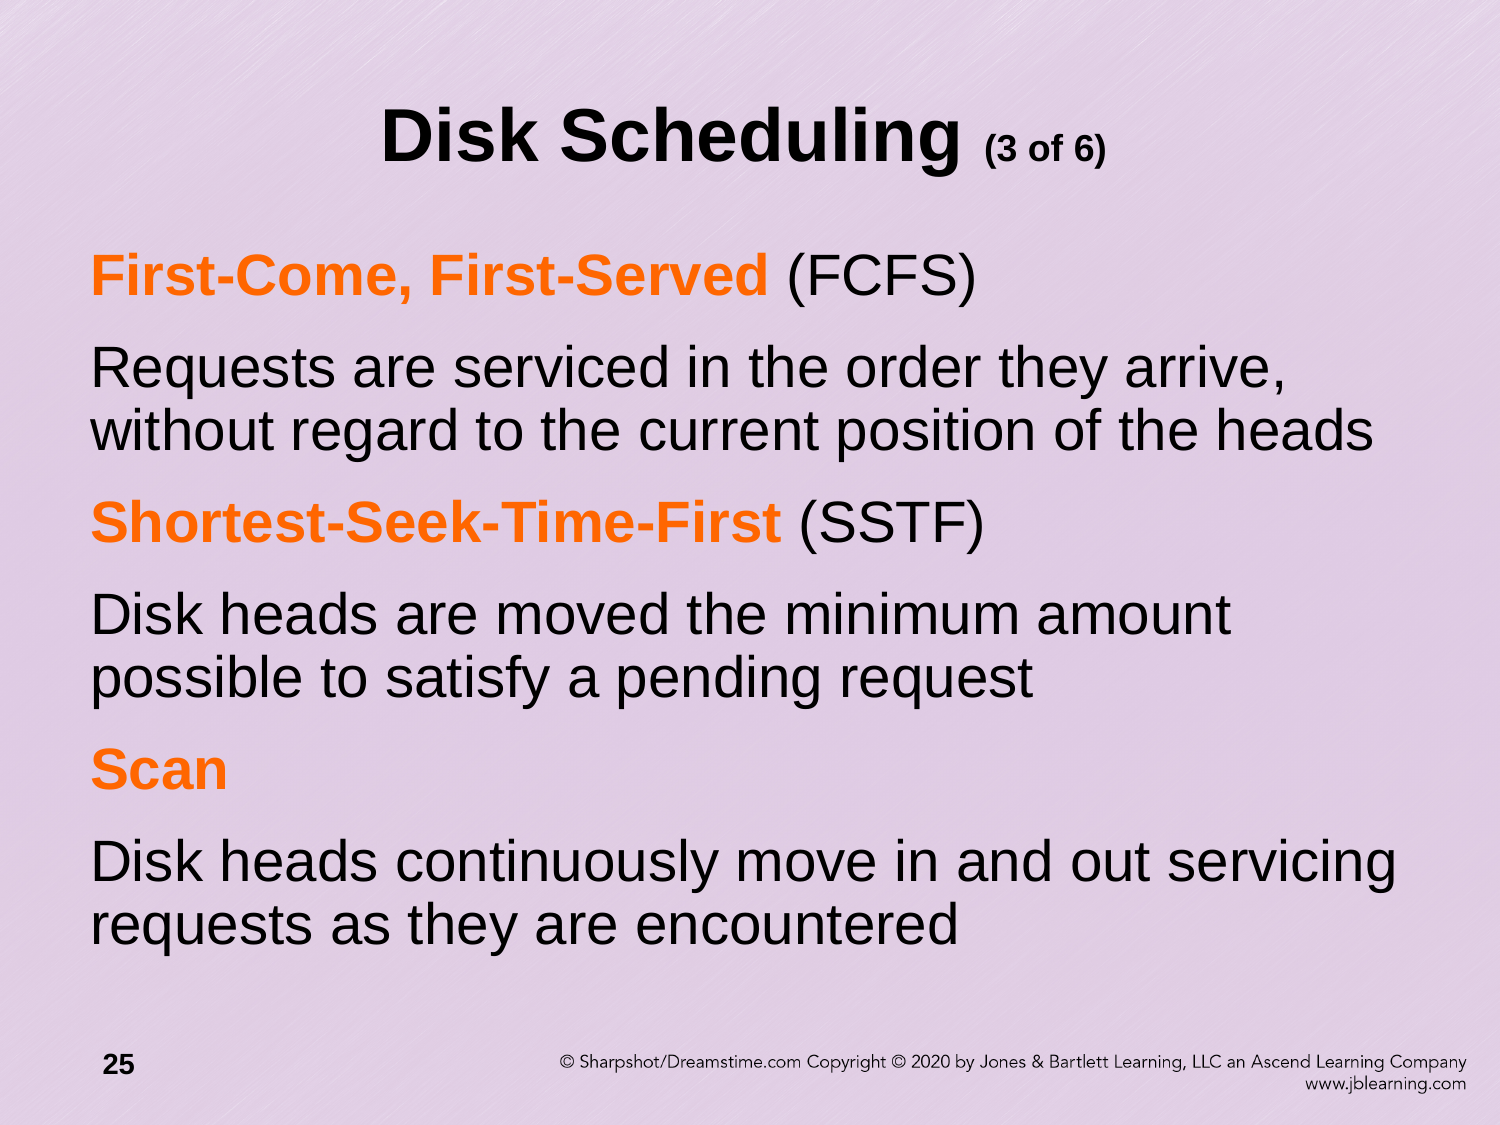

# Disk Scheduling (3 of 6)
First-Come, First-Served (FCFS)
Requests are serviced in the order they arrive, without regard to the current position of the heads
Shortest-Seek-Time-First (SSTF)
Disk heads are moved the minimum amount possible to satisfy a pending request
Scan
Disk heads continuously move in and out servicing requests as they are encountered
25